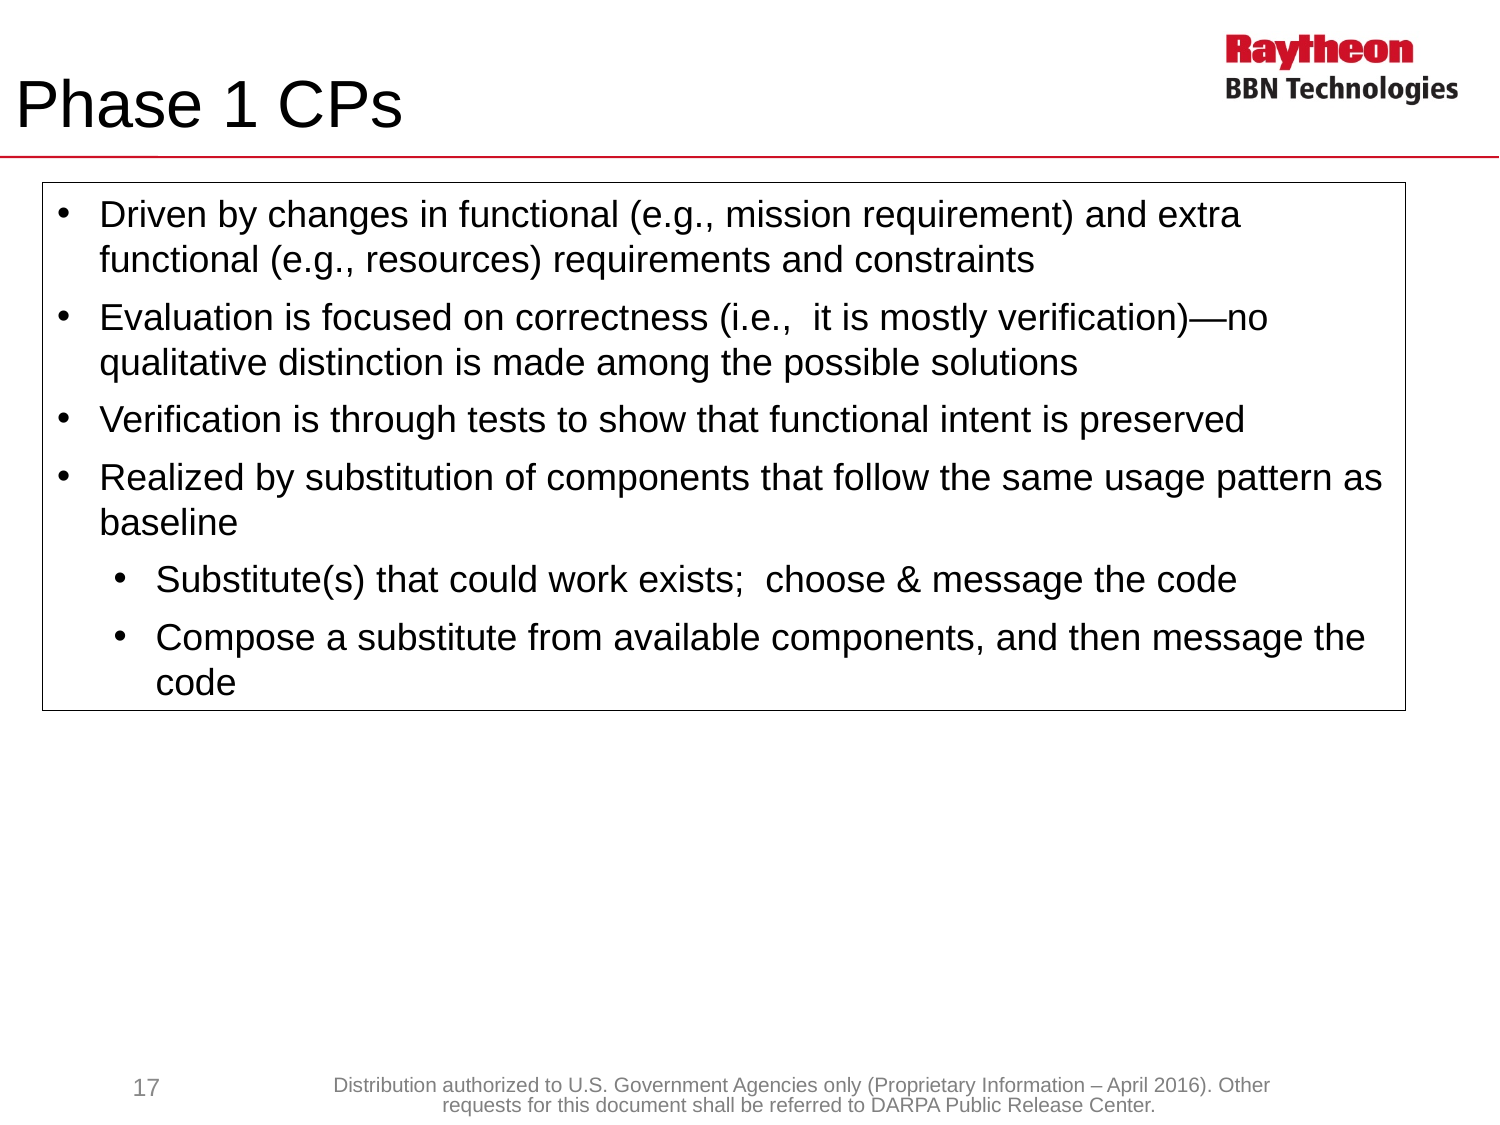

Phase 1 CPs
Driven by changes in functional (e.g., mission requirement) and extra functional (e.g., resources) requirements and constraints
Evaluation is focused on correctness (i.e.,  it is mostly verification)—no qualitative distinction is made among the possible solutions
Verification is through tests to show that functional intent is preserved
Realized by substitution of components that follow the same usage pattern as baseline
Substitute(s) that could work exists;  choose & message the code
Compose a substitute from available components, and then message the code
17